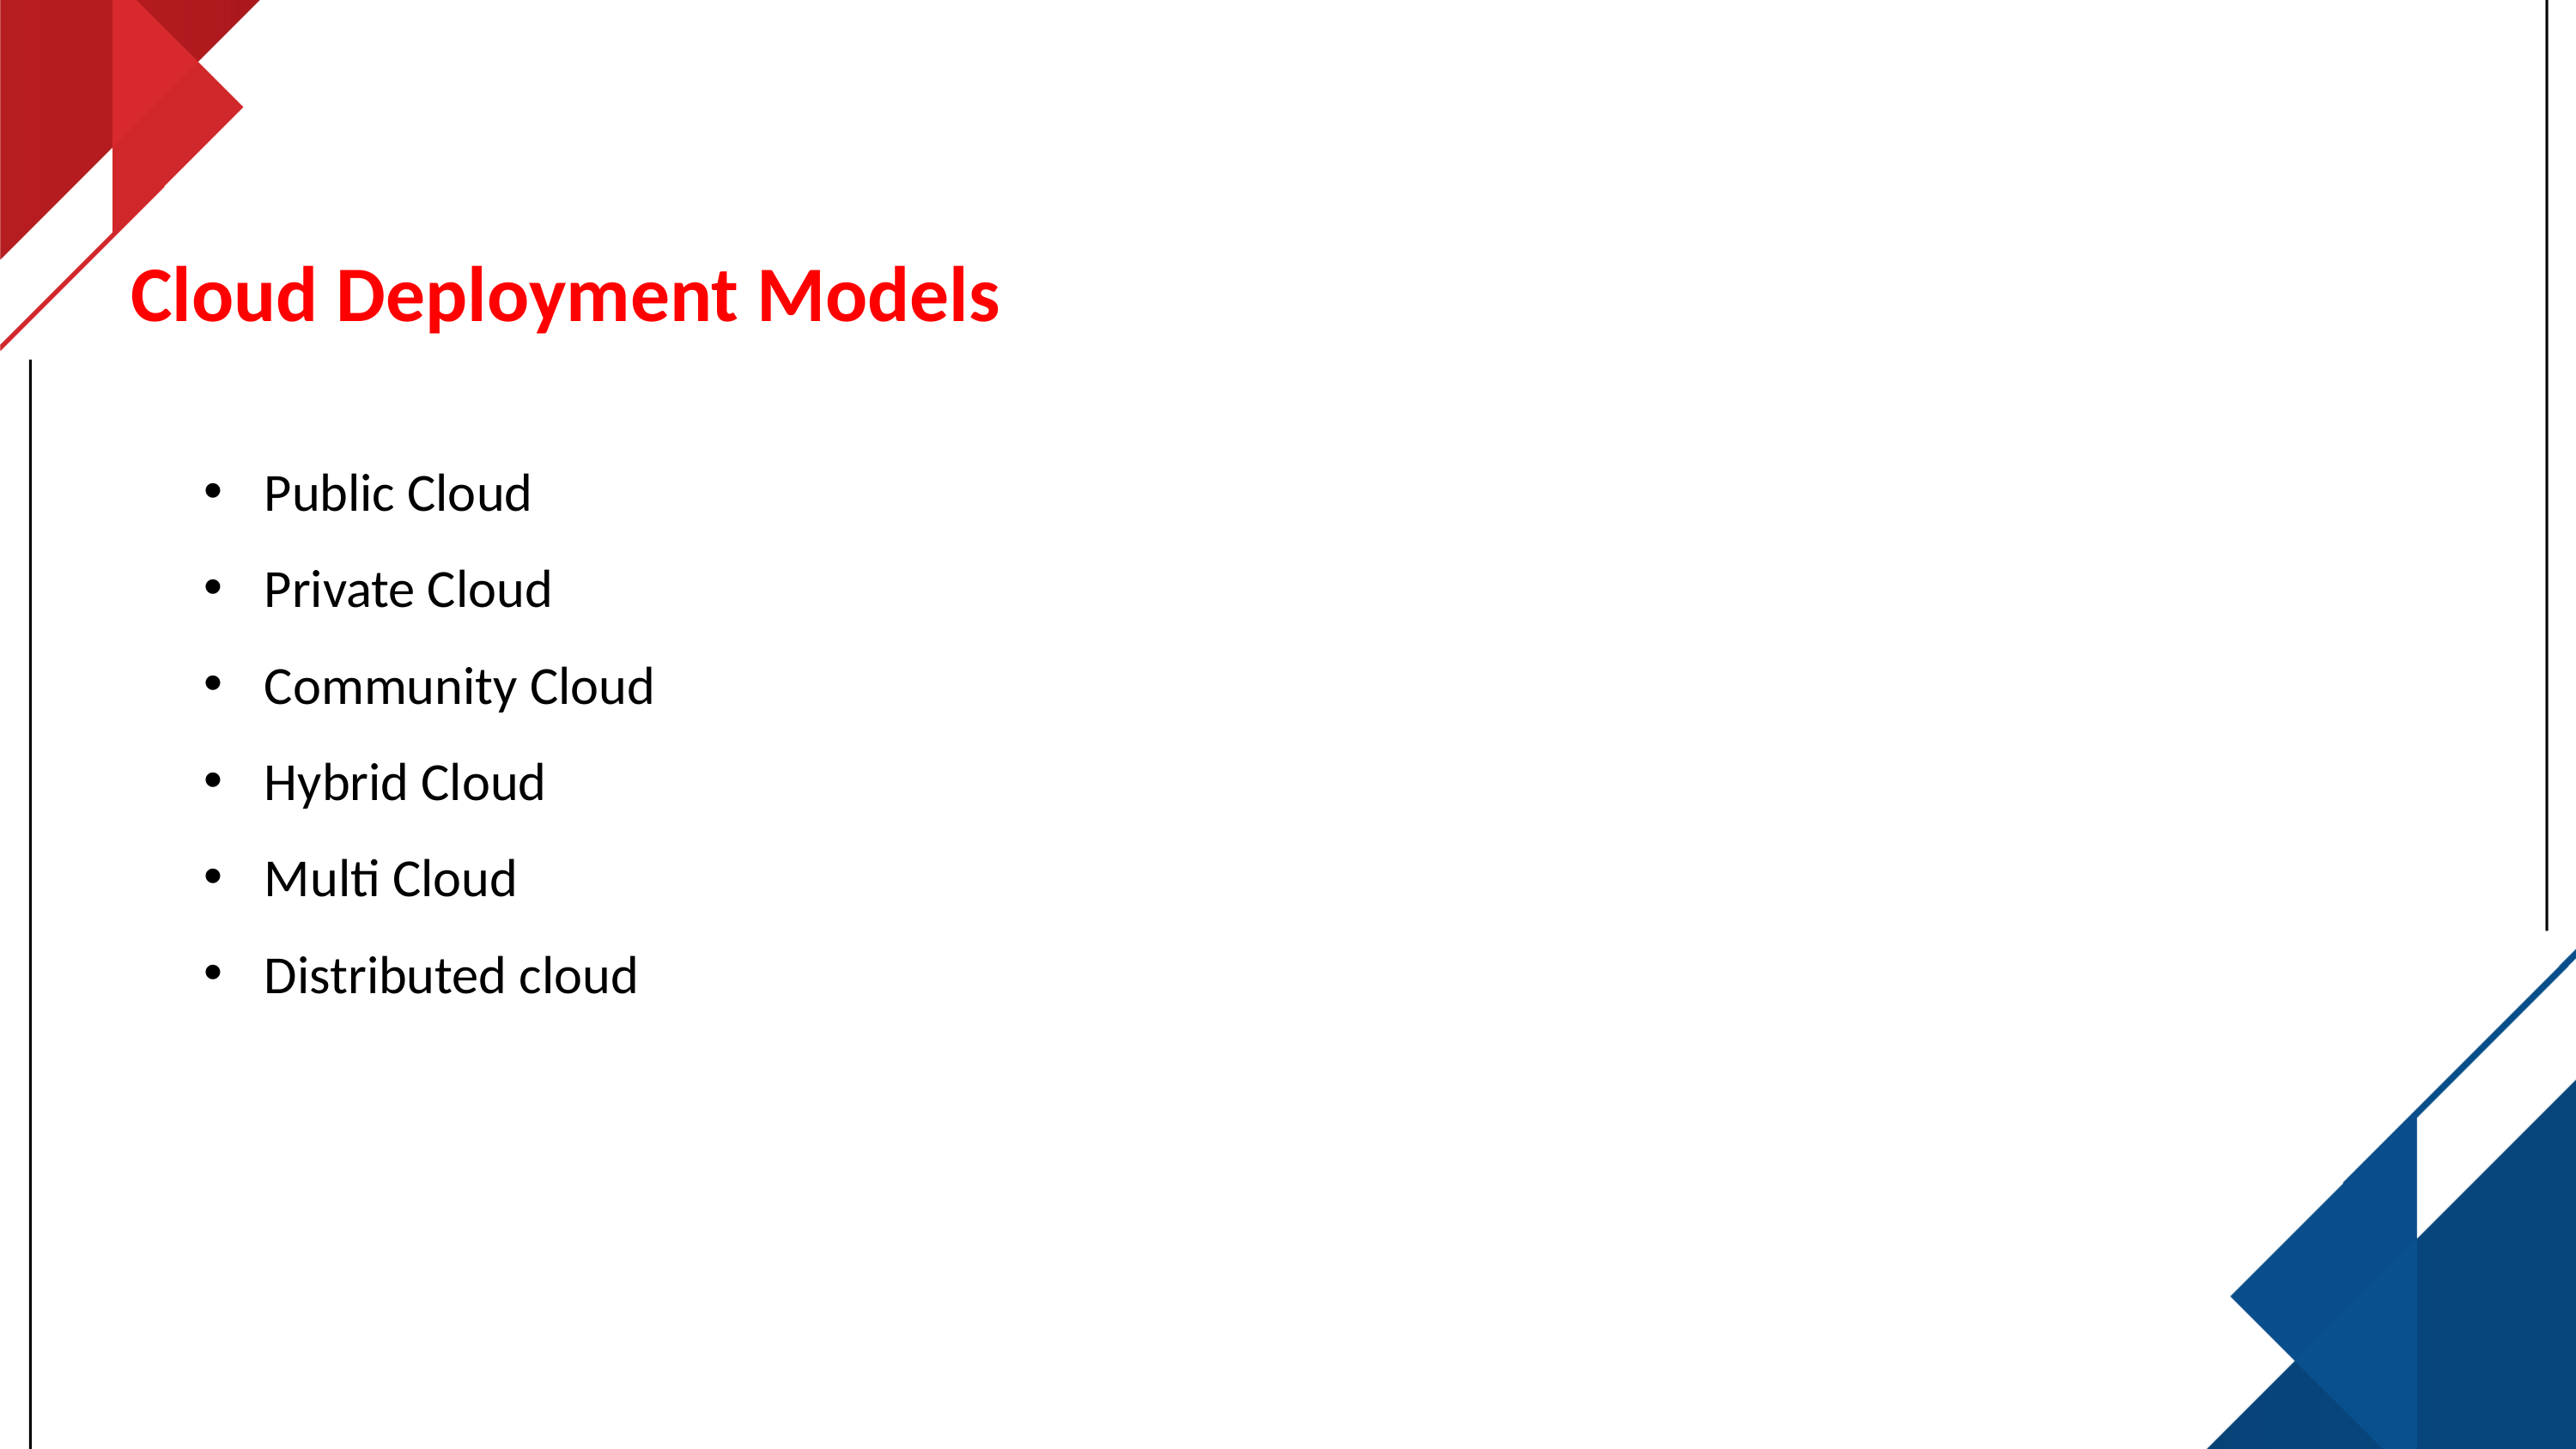

# Cloud Deployment Models
Public Cloud
Private Cloud
Community Cloud
Hybrid Cloud
Multi Cloud
Distributed cloud